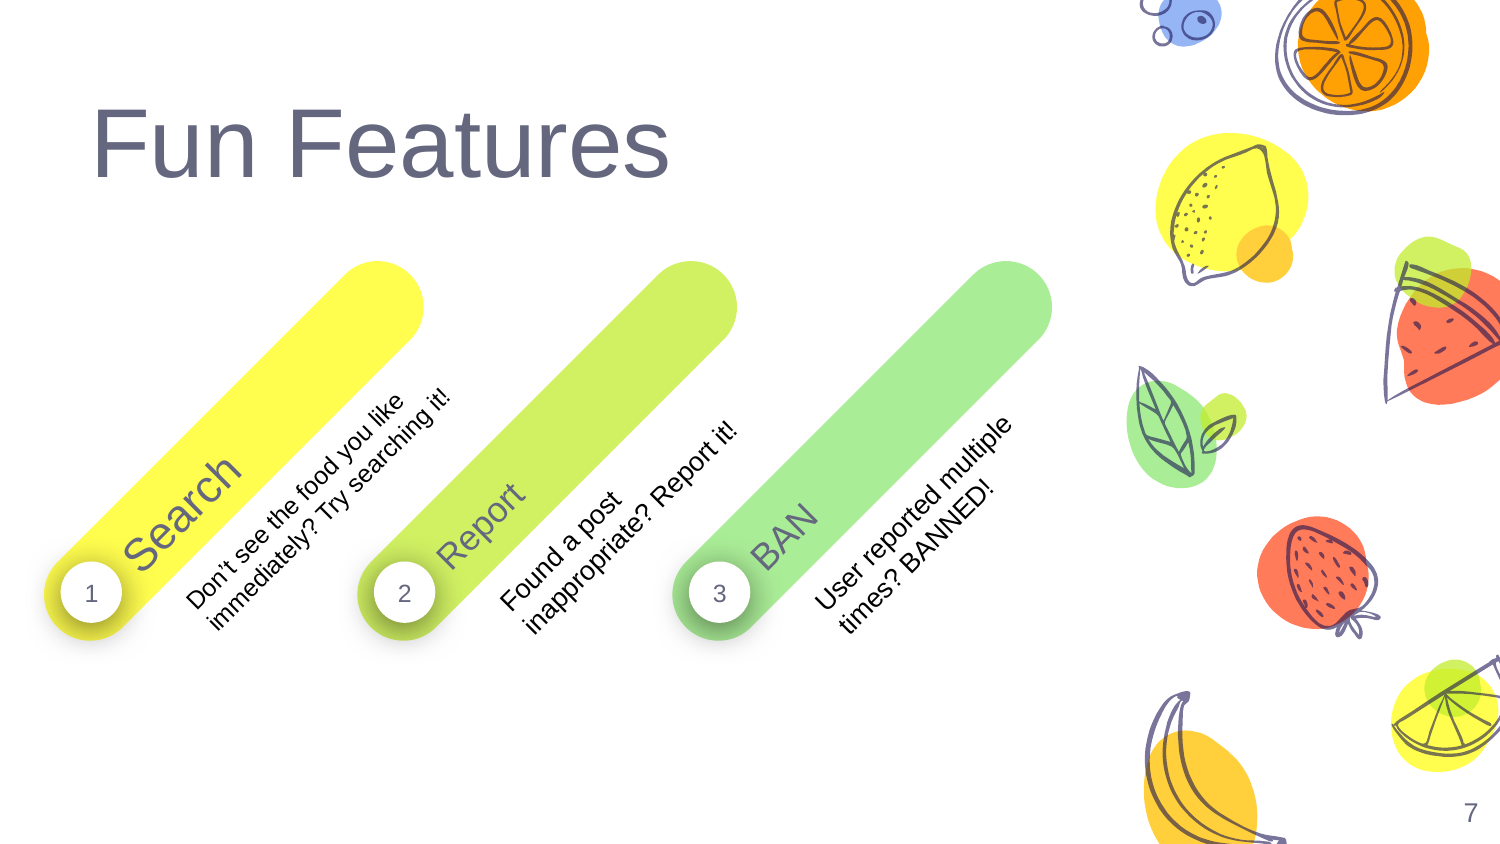

# Fun Features

Search
Don’t see the food you like immediately? Try searching it!
1

Report
Found a post inappropriate? Report it!
2

BAN
User reported multiple times? BANNED!
3
7